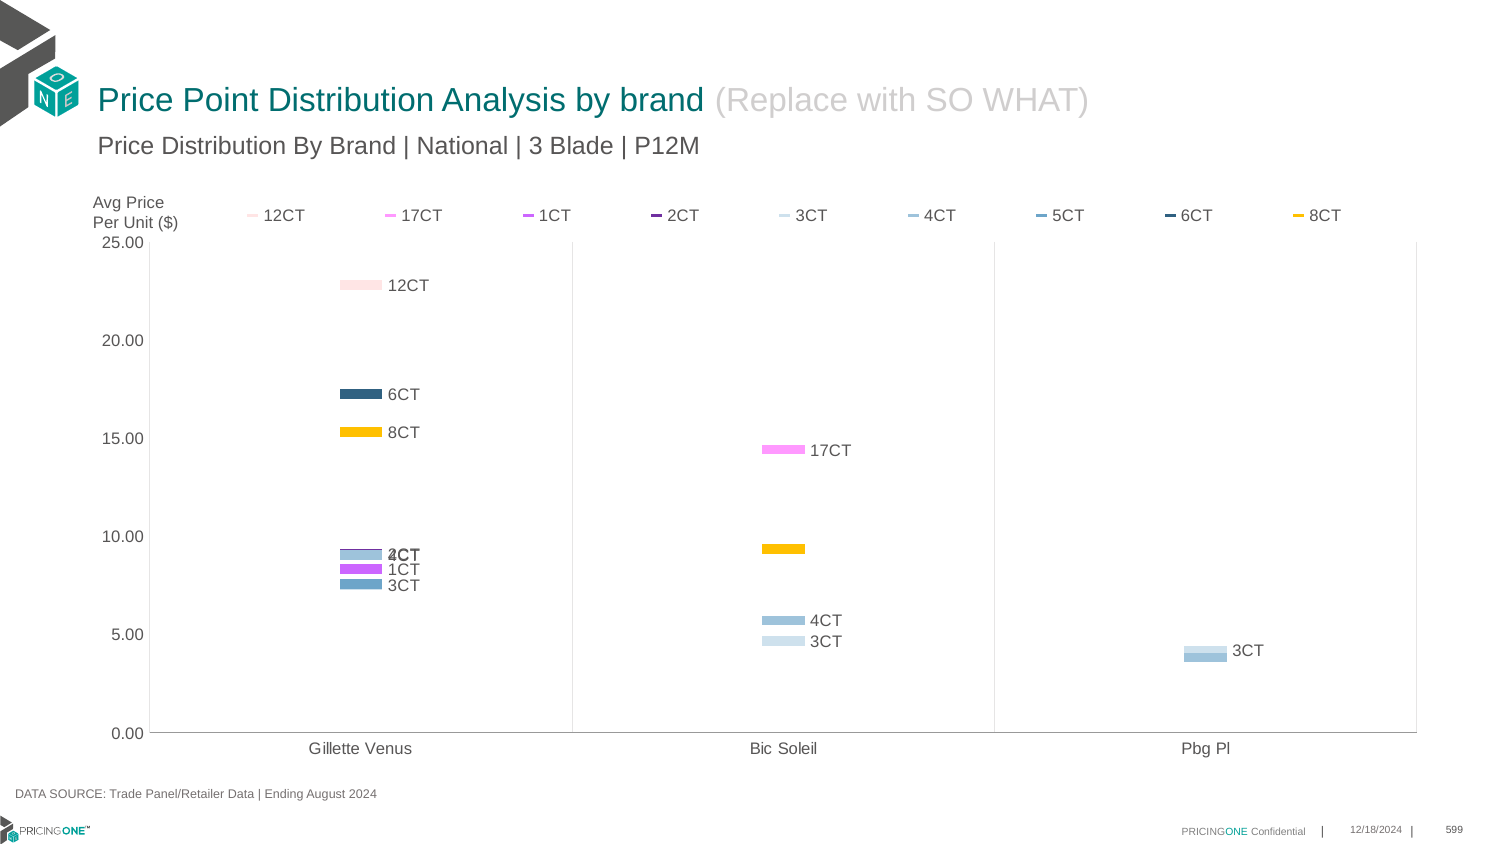

# Price Point Distribution Analysis by brand (Replace with SO WHAT)
Price Distribution By Brand | National | 3 Blade | P12M

### Chart

| Category | 12CT | 17CT | 1CT | 2CT | 3CT | 4CT | 5CT | 6CT | 8CT |
|---|---|---|---|---|---|---|---|---|---|
| Gillette Venus | 22.813749378677965 | None | 8.346610915983721 | 9.120326724206853 | 7.494609271578915 | 9.058076627225264 | 7.580230729697227 | 17.251953428153715 | 15.313326100914384 |
| Bic Soleil | None | 14.416646480228978 | None | None | 4.673932053412042 | 5.725745906190114 | None | None | 9.355097903460852 |
| Pbg Pl | None | None | None | None | 4.200811072076958 | 3.847620871804412 | None | None | None |
Avg Price
Per Unit ($)
DATA SOURCE: Trade Panel/Retailer Data | Ending August 2024
12/18/2024
599